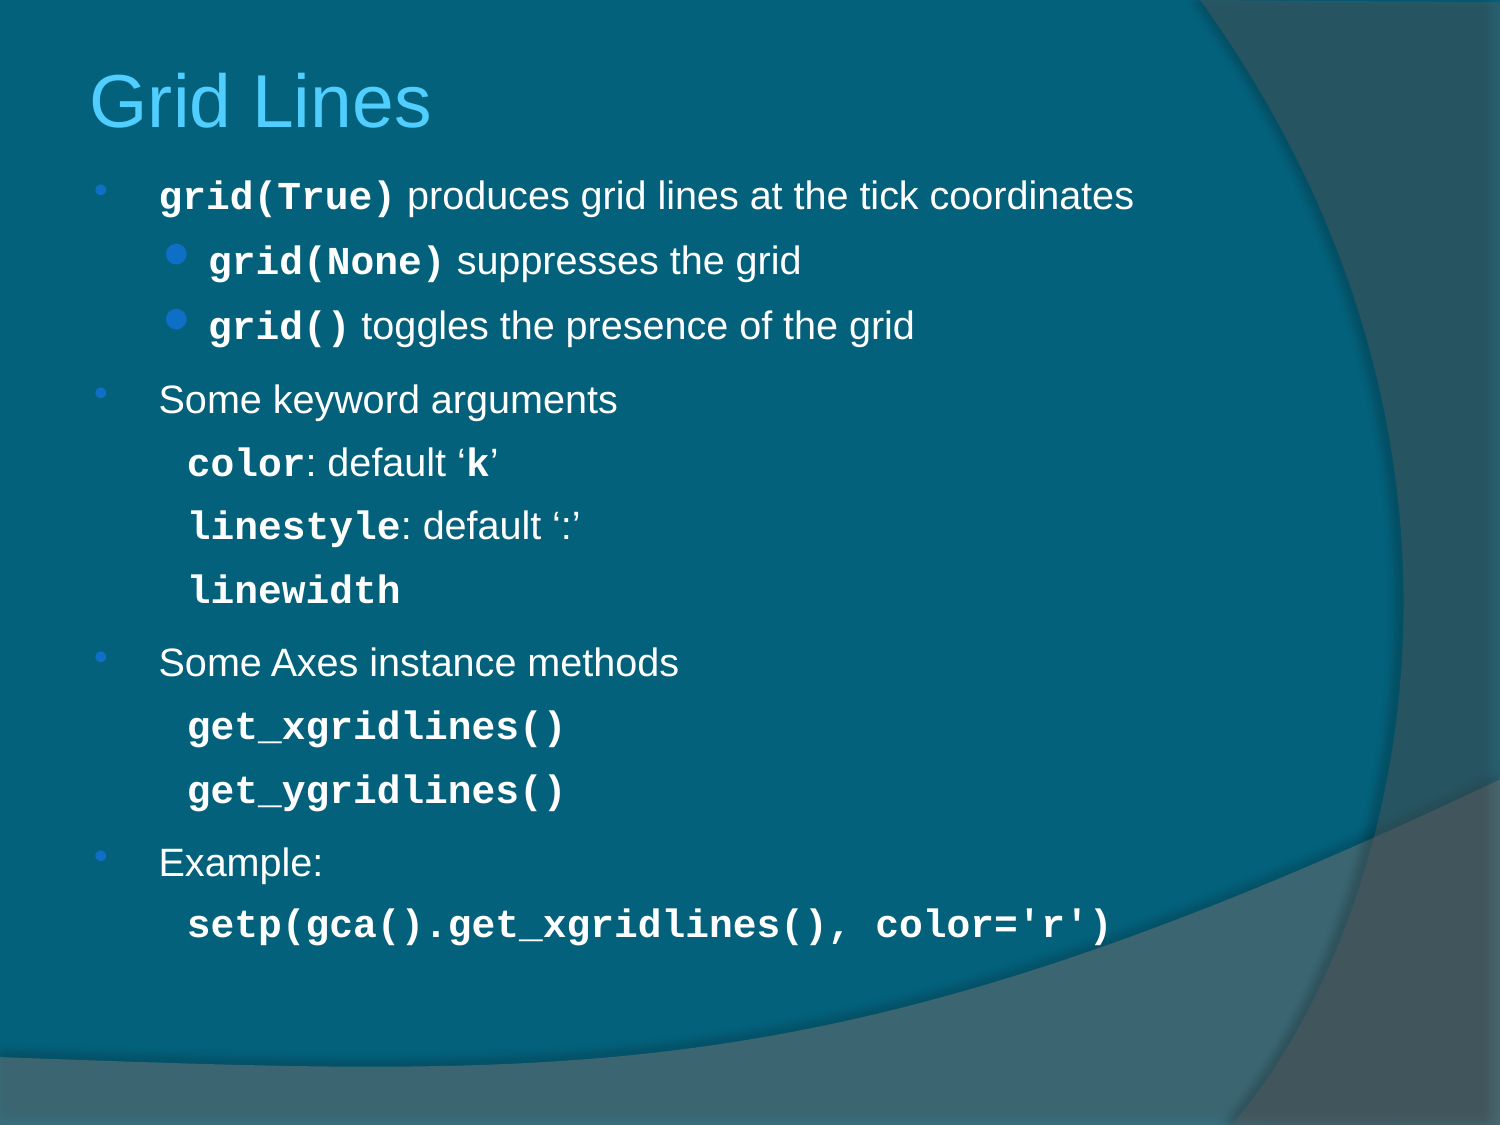

Grid Lines
grid(True) produces grid lines at the tick coordinates
grid(None) suppresses the grid
grid() toggles the presence of the grid
Some keyword arguments
 color: default ‘k’
 linestyle: default ‘:’
 linewidth
Some Axes instance methods
 get_xgridlines()
 get_ygridlines()
Example:
 setp(gca().get_xgridlines(), color='r')